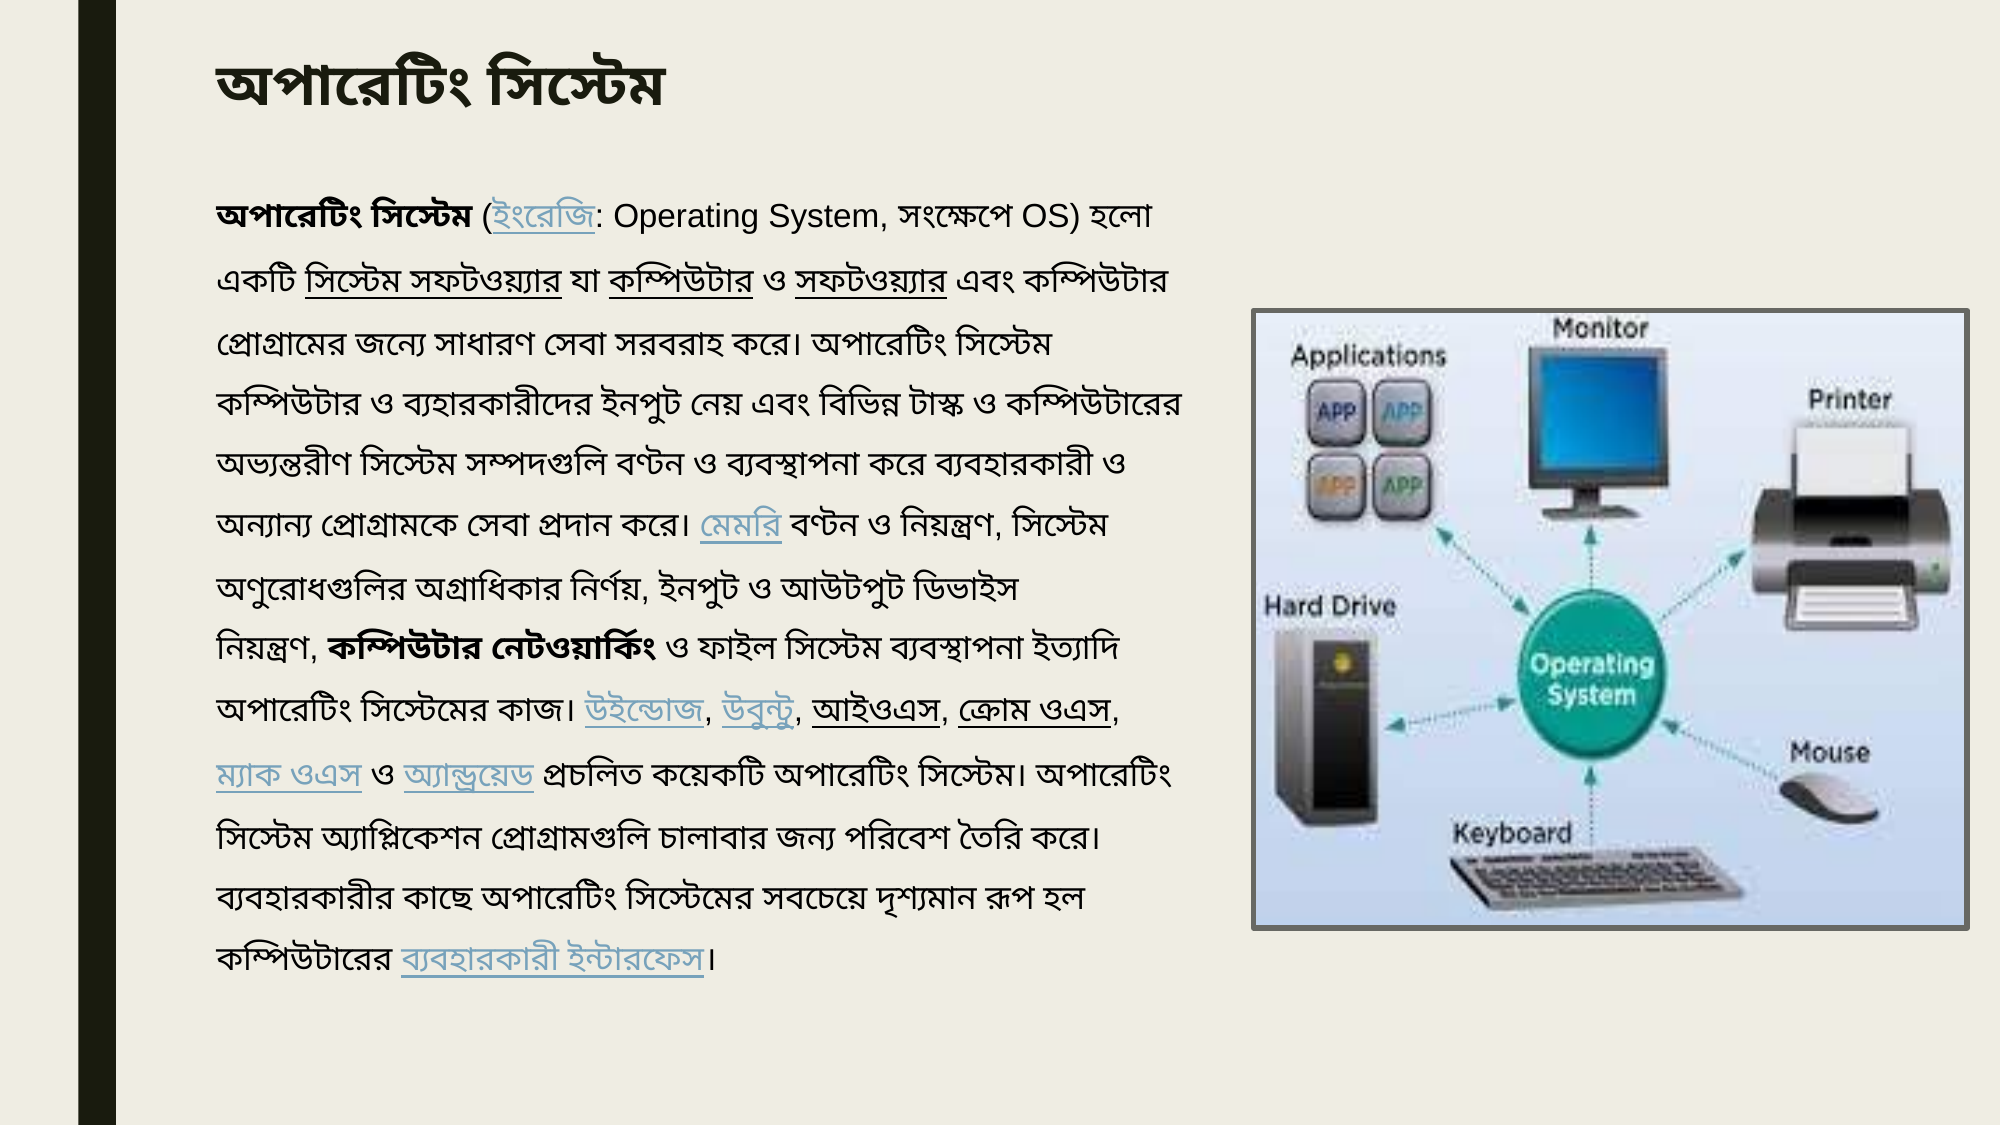

# অপারেটিং সিস্টেম
অপারেটিং সিস্টেম (ইংরেজি: Operating System, সংক্ষেপে OS) হলো একটি সিস্টেম সফটওয়্যার যা কম্পিউটার ও সফটওয়্যার এবং কম্পিউটার প্রোগ্রামের জন্যে সাধারণ সেবা সরবরাহ করে। অপারেটিং সিস্টেম কম্পিউটার ও ব্যহারকারীদের ইনপুট নেয় এবং বিভিন্ন টাস্ক ও কম্পিউটারের অভ্যন্তরীণ সিস্টেম সম্পদগুলি বণ্টন ও ব্যবস্থাপনা করে ব্যবহারকারী ও অন্যান্য প্রোগ্রামকে সেবা প্রদান করে। মেমরি বণ্টন ও নিয়ন্ত্রণ, সিস্টেম অণুরোধগুলির অগ্রাধিকার নির্ণয়, ইনপুট ও আউটপুট ডিভাইস নিয়ন্ত্রণ, কম্পিউটার নেটওয়ার্কিং ও ফাইল সিস্টেম ব্যবস্থাপনা ইত্যাদি অপারেটিং সিস্টেমের কাজ। উইন্ডোজ, উবুন্টু, আইওএস, ক্রোম ওএস, ম্যাক ওএস ও অ্যান্ড্রয়েড প্রচলিত কয়েকটি অপারেটিং সিস্টেম। অপারেটিং সিস্টেম অ্যাপ্লিকেশন প্রোগ্রামগুলি চালাবার জন্য পরিবেশ তৈরি করে। ব্যবহারকারীর কাছে অপারেটিং সিস্টেমের সবচেয়ে দৃশ্যমান রূপ হল কম্পিউটারের ব্যবহারকারী ইন্টারফেস।